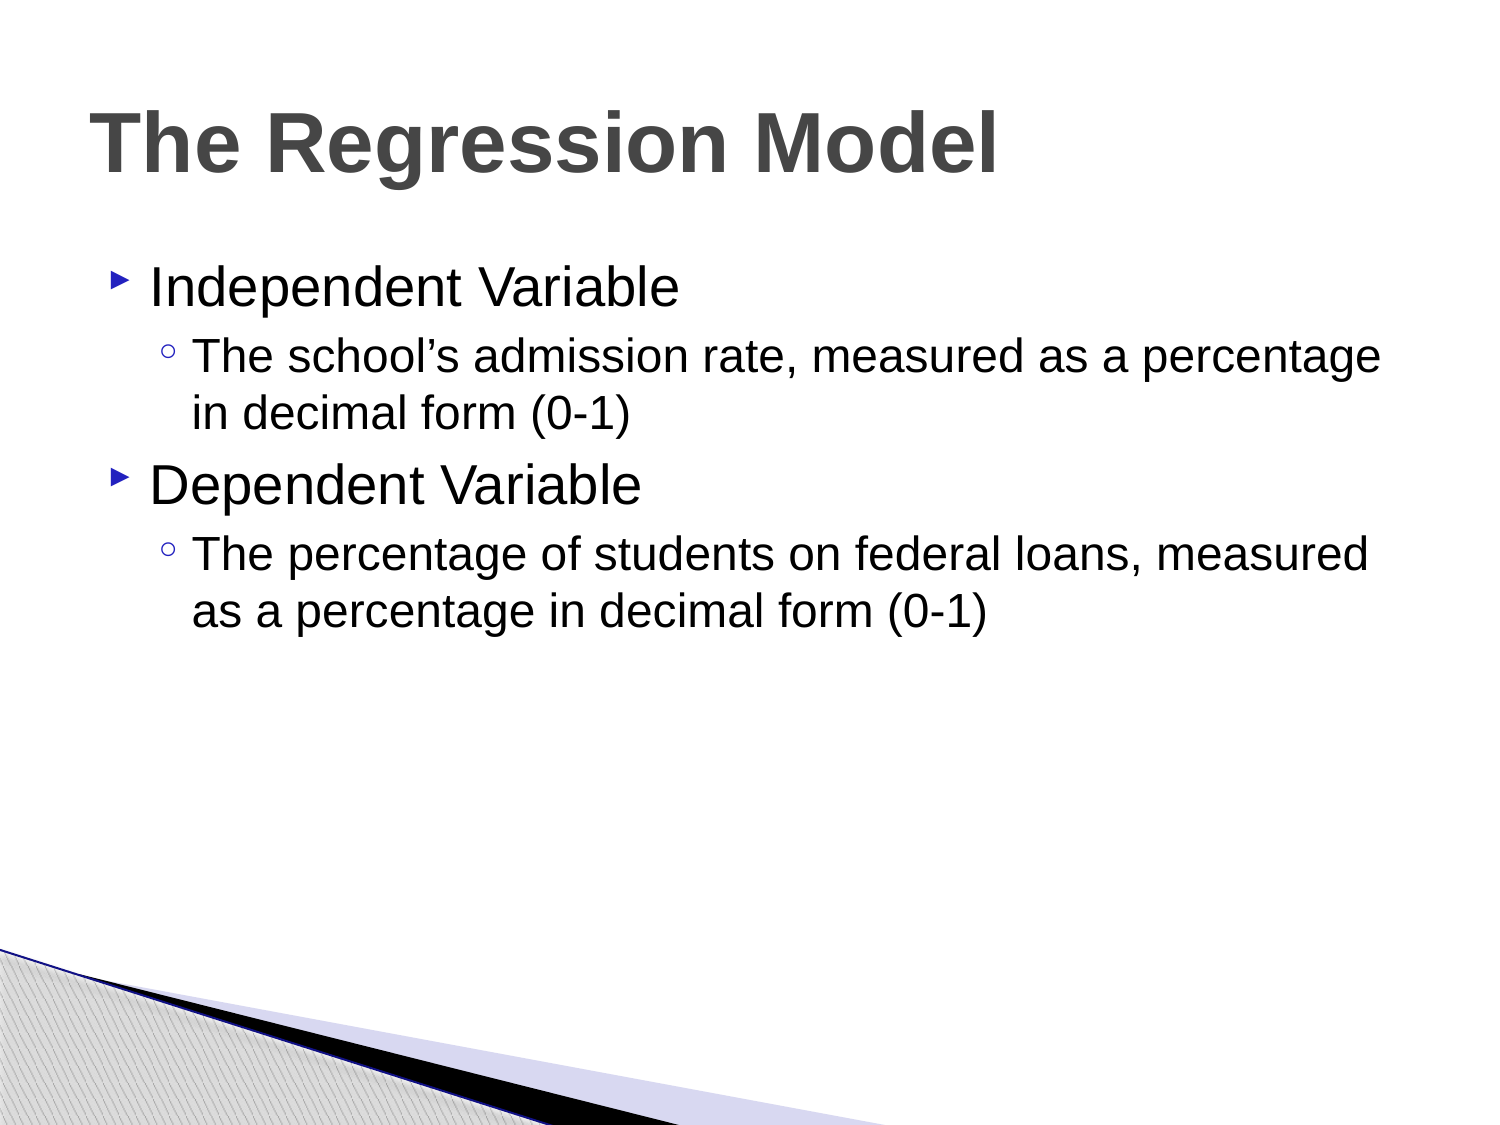

# The Regression Model
Independent Variable
The school’s admission rate, measured as a percentage in decimal form (0-1)
Dependent Variable
The percentage of students on federal loans, measured as a percentage in decimal form (0-1)